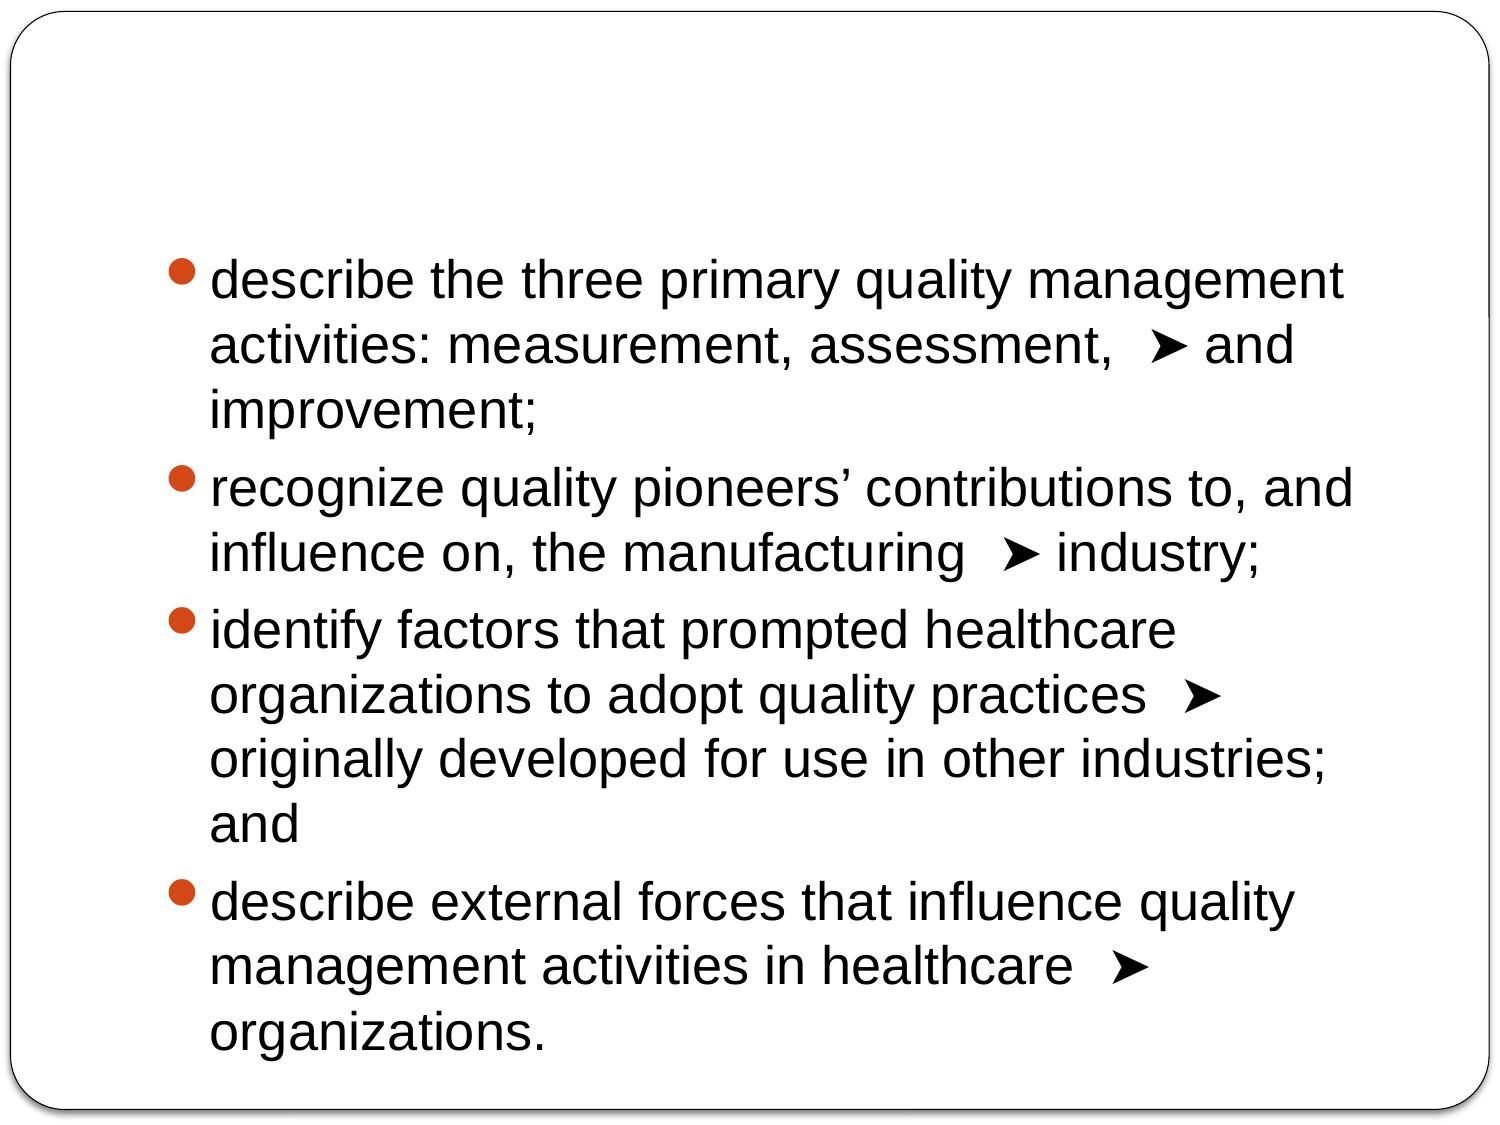

#
describe the three primary quality management activities: measurement, assessment,  ➤ and improvement;
recognize quality pioneers’ contributions to, and influence on, the manufacturing  ➤ industry;
identify factors that prompted healthcare organizations to adopt quality practices  ➤ originally developed for use in other industries; and
describe external forces that influence quality management activities in healthcare  ➤ organizations.